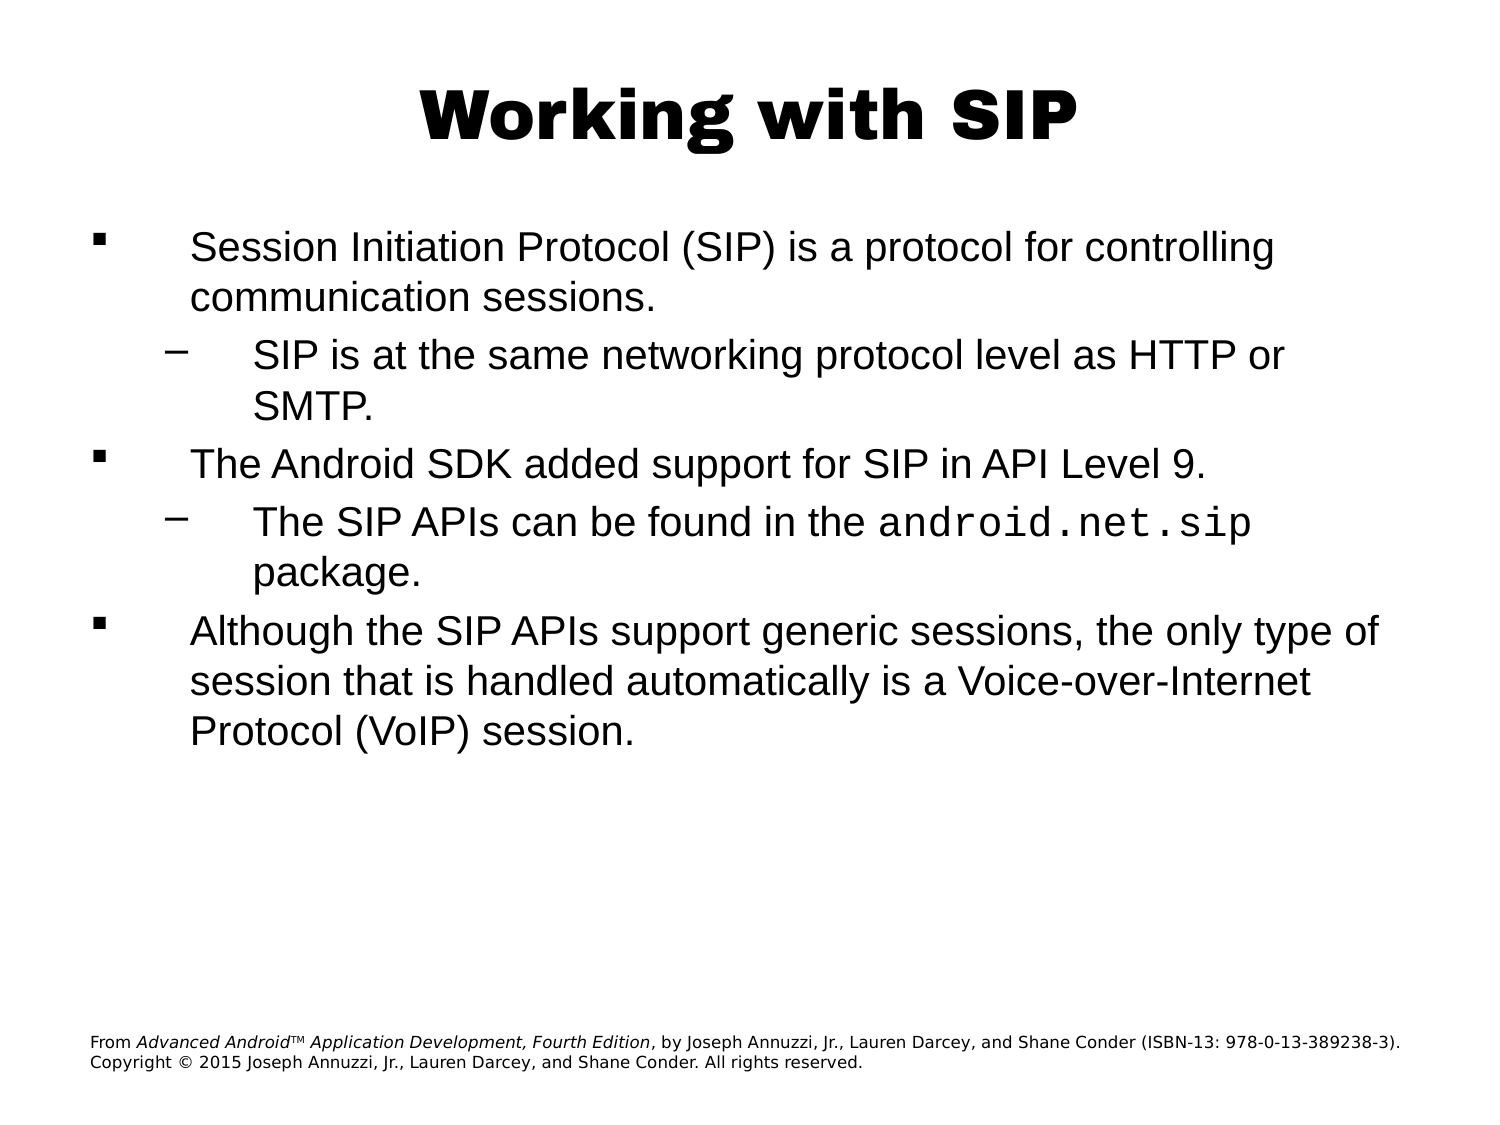

# Working with SIP
Session Initiation Protocol (SIP) is a protocol for controlling communication sessions.
SIP is at the same networking protocol level as HTTP or SMTP.
The Android SDK added support for SIP in API Level 9.
The SIP APIs can be found in the android.net.sip package.
Although the SIP APIs support generic sessions, the only type of session that is handled automatically is a Voice-over-Internet Protocol (VoIP) session.
From Advanced AndroidTM Application Development, Fourth Edition, by Joseph Annuzzi, Jr., Lauren Darcey, and Shane Conder (ISBN-13: 978-0-13-389238-3). Copyright © 2015 Joseph Annuzzi, Jr., Lauren Darcey, and Shane Conder. All rights reserved.